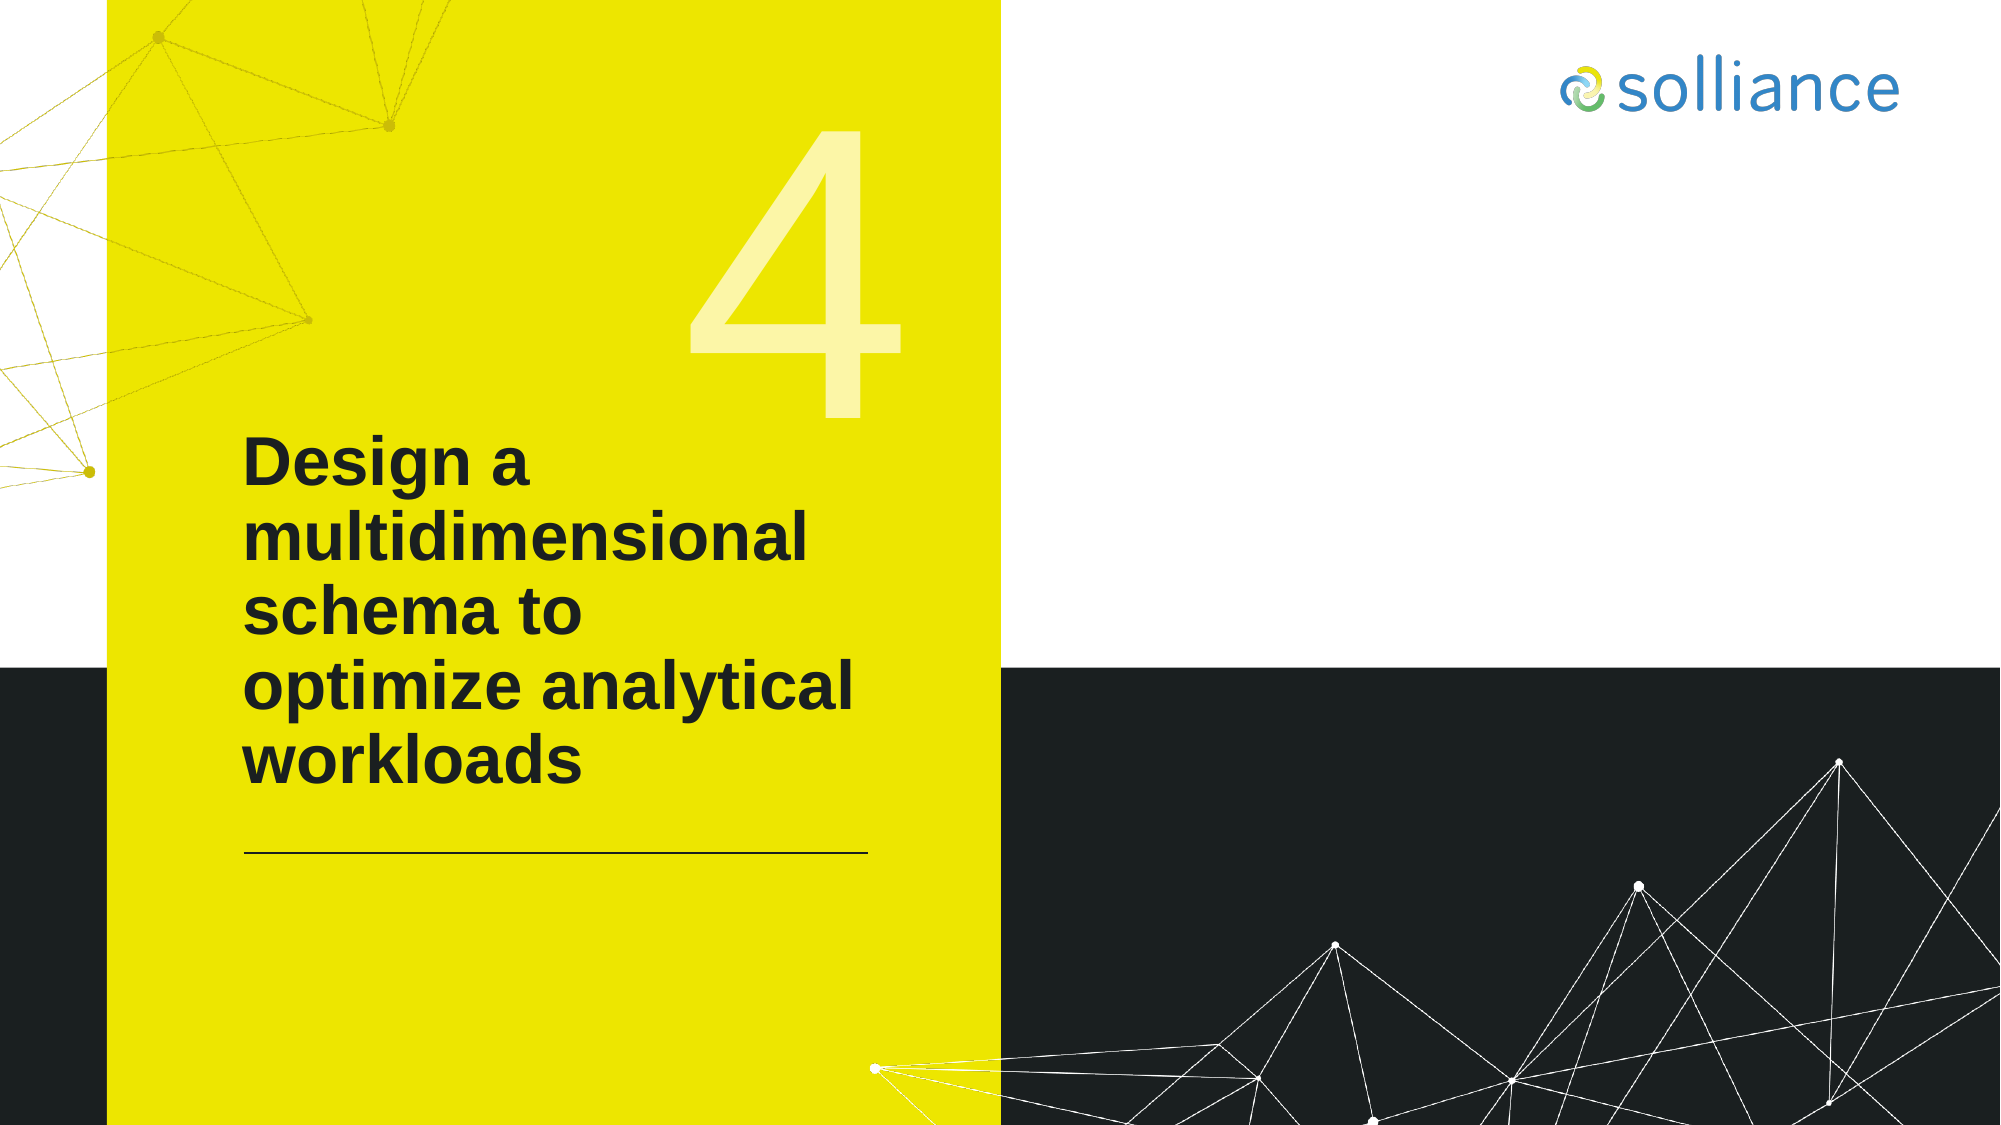

4
# Design a multidimensional schema to optimize analytical workloads